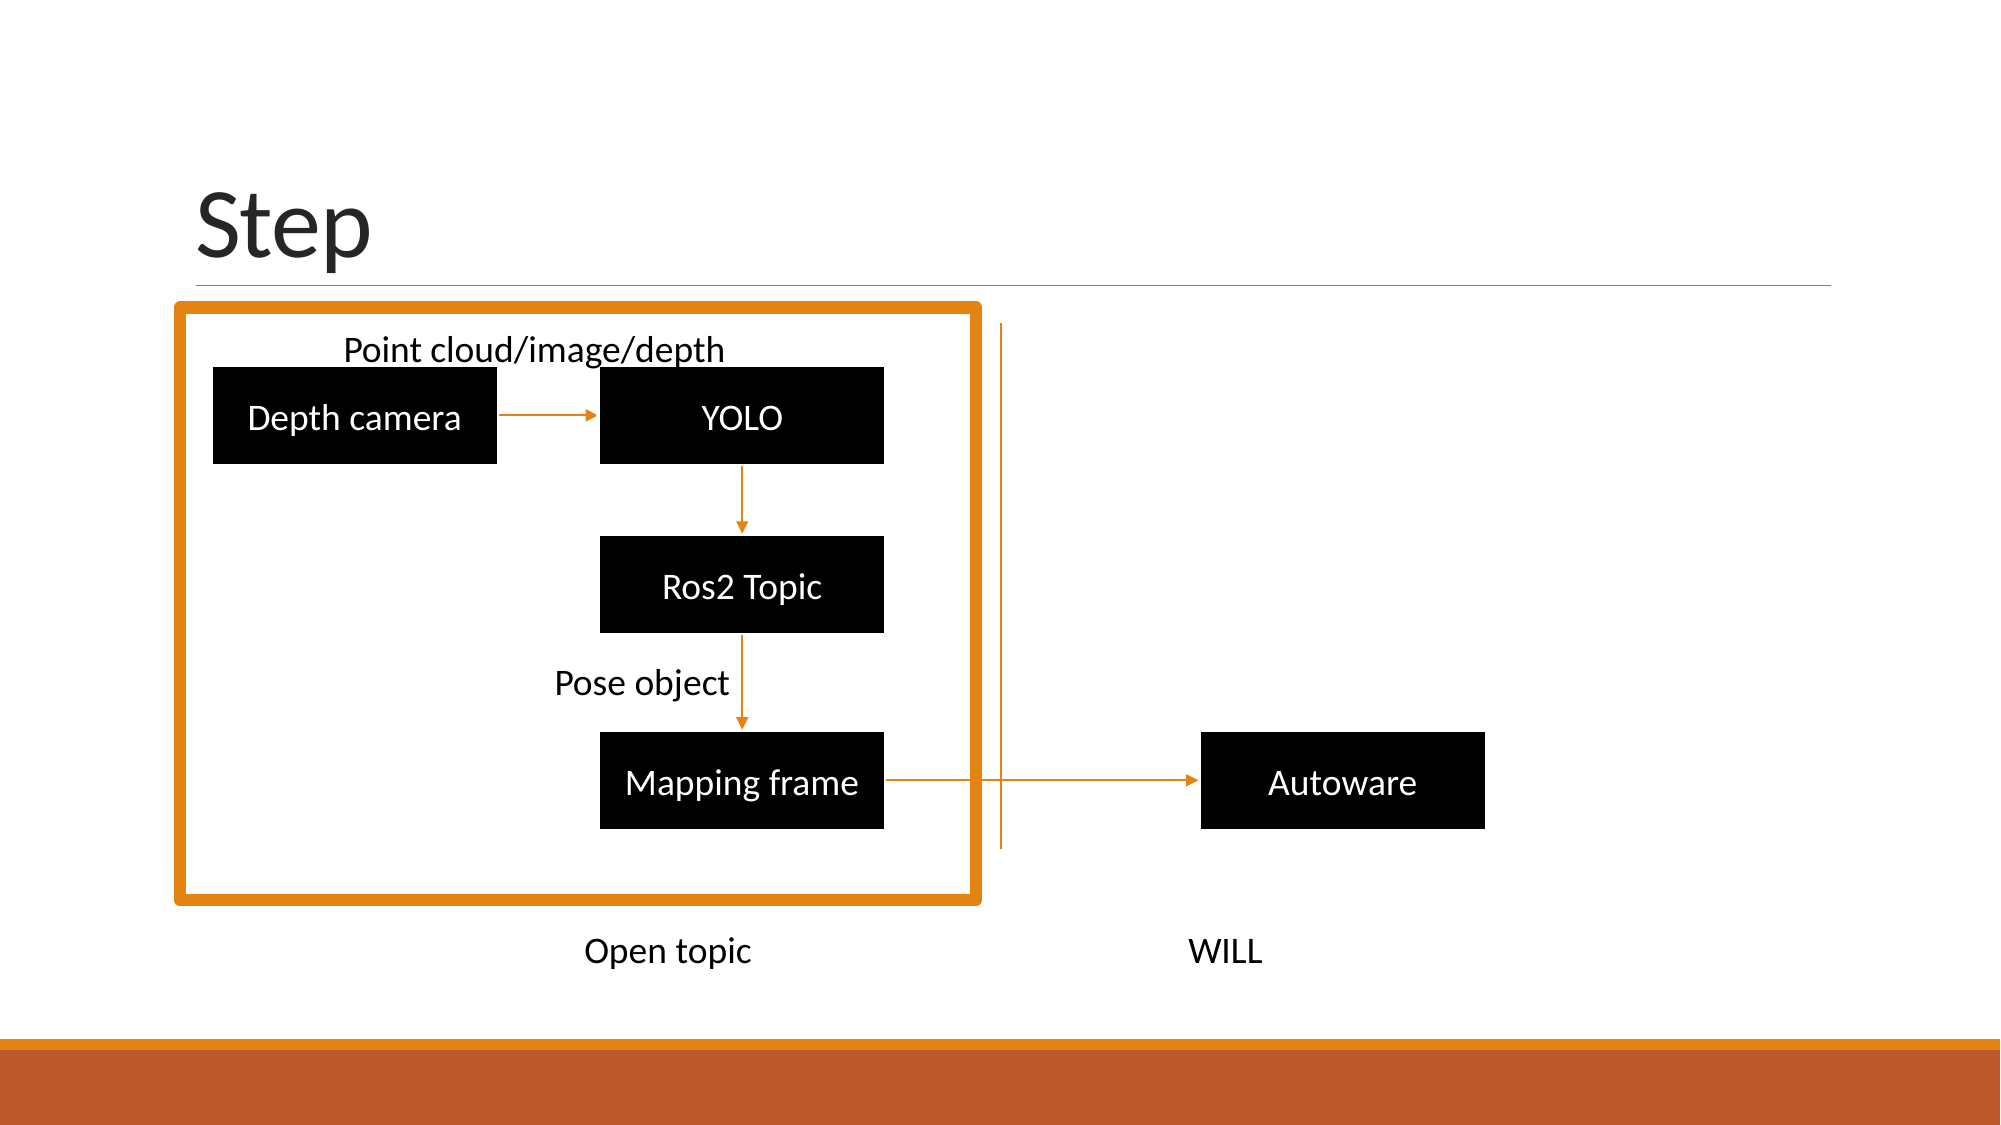

# Step

Point cloud/image/depth
Depth camera
YOLO
Ros2 Topic
Pose object
Mapping frame
Autoware
Open topic
WILL